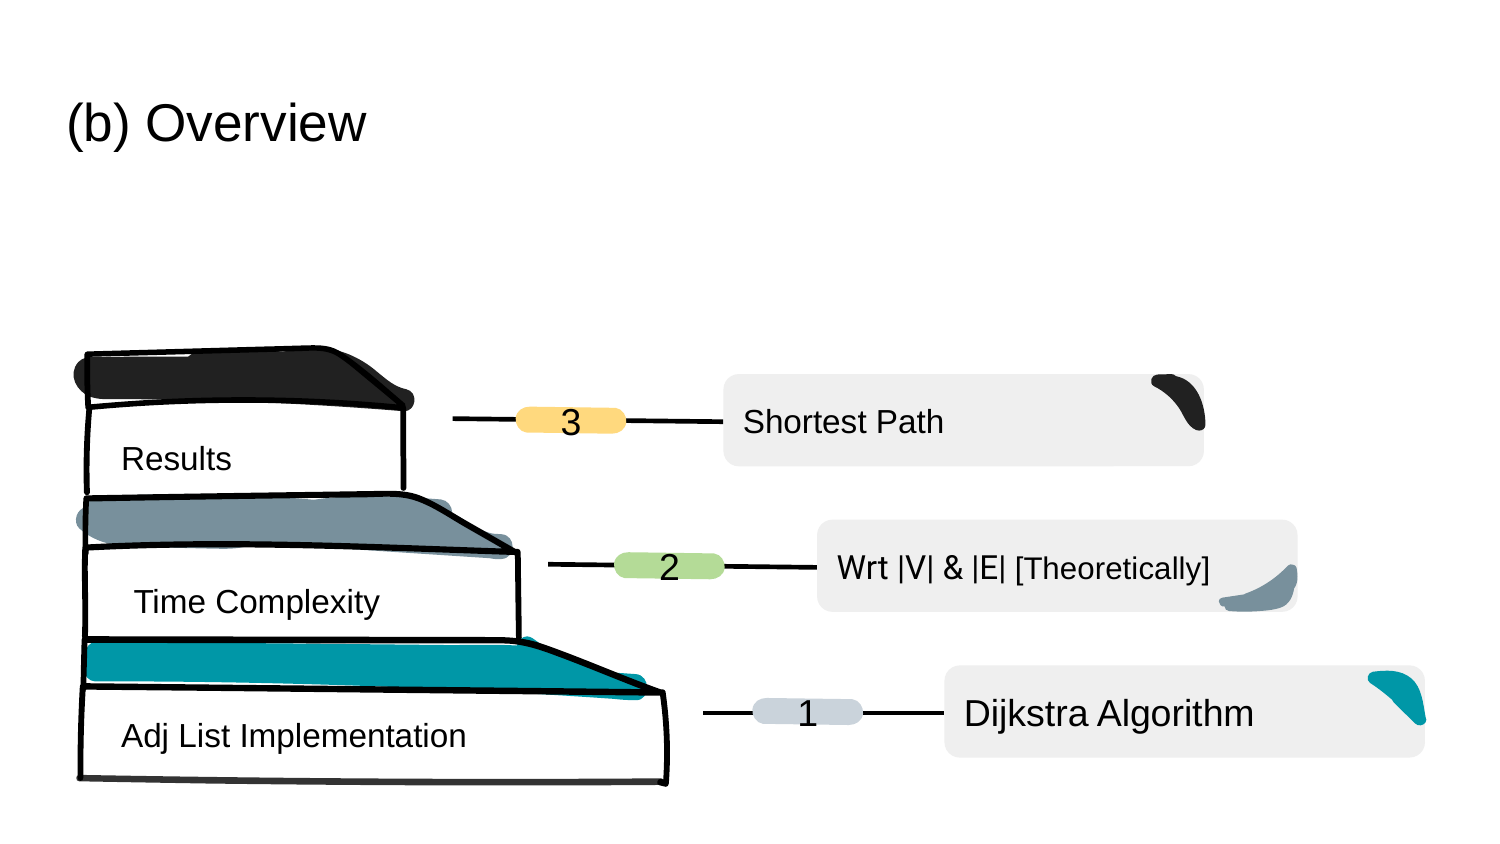

# (b) Overview

Shortest Path

3

Results

Wrt |V| & |E| [Theoretically]

2

Time Complexity

Dijkstra Algorithm

1

Adj List Implementation